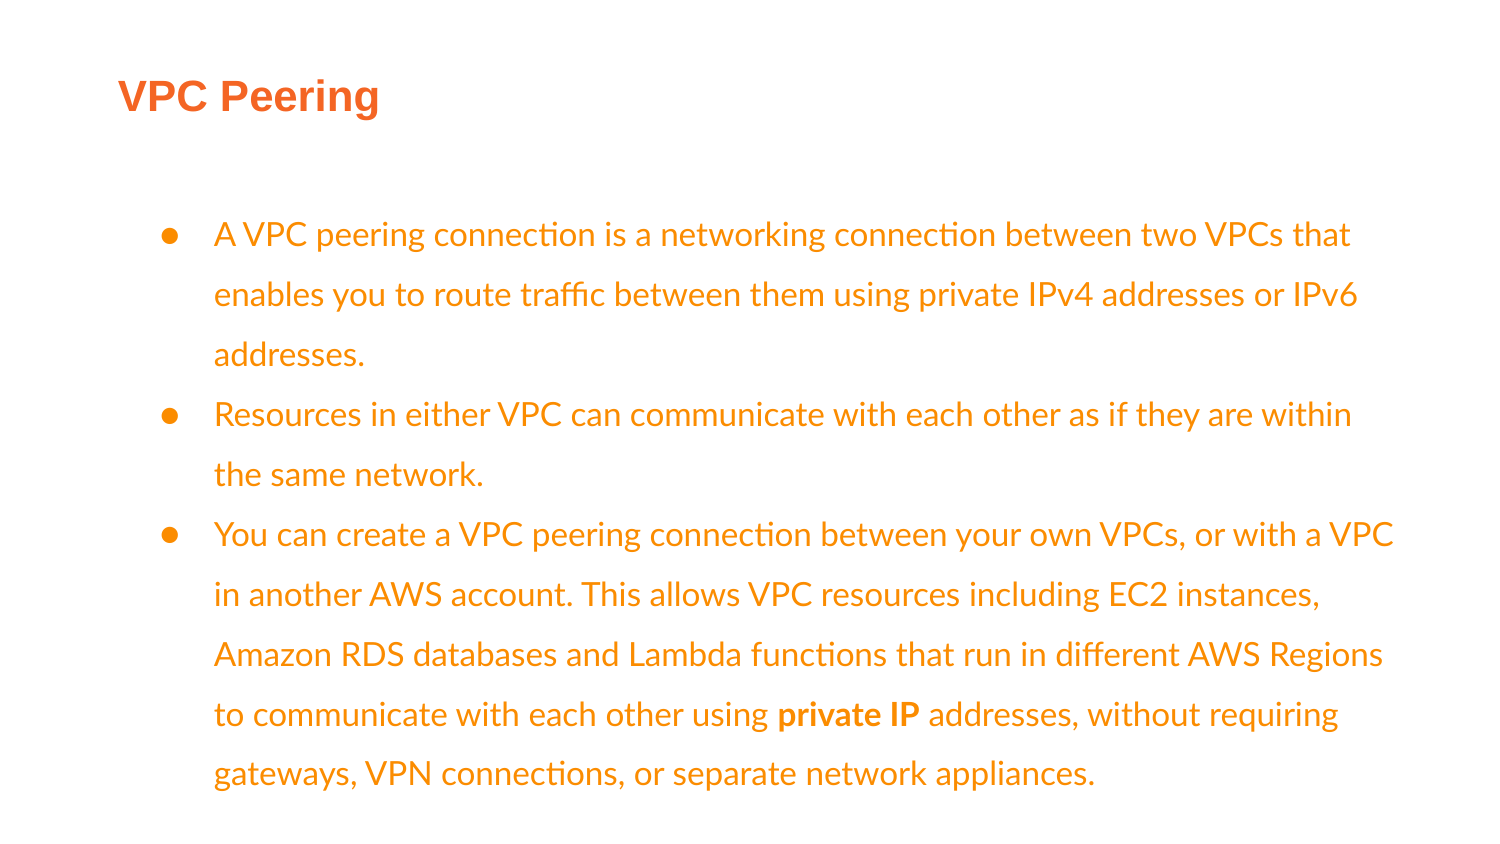

VPC Peering
A VPC peering connection is a networking connection between two VPCs that enables you to route traffic between them using private IPv4 addresses or IPv6 addresses.
Resources in either VPC can communicate with each other as if they are within the same network.
You can create a VPC peering connection between your own VPCs, or with a VPC in another AWS account. This allows VPC resources including EC2 instances, Amazon RDS databases and Lambda functions that run in different AWS Regions to communicate with each other using private IP addresses, without requiring gateways, VPN connections, or separate network appliances.